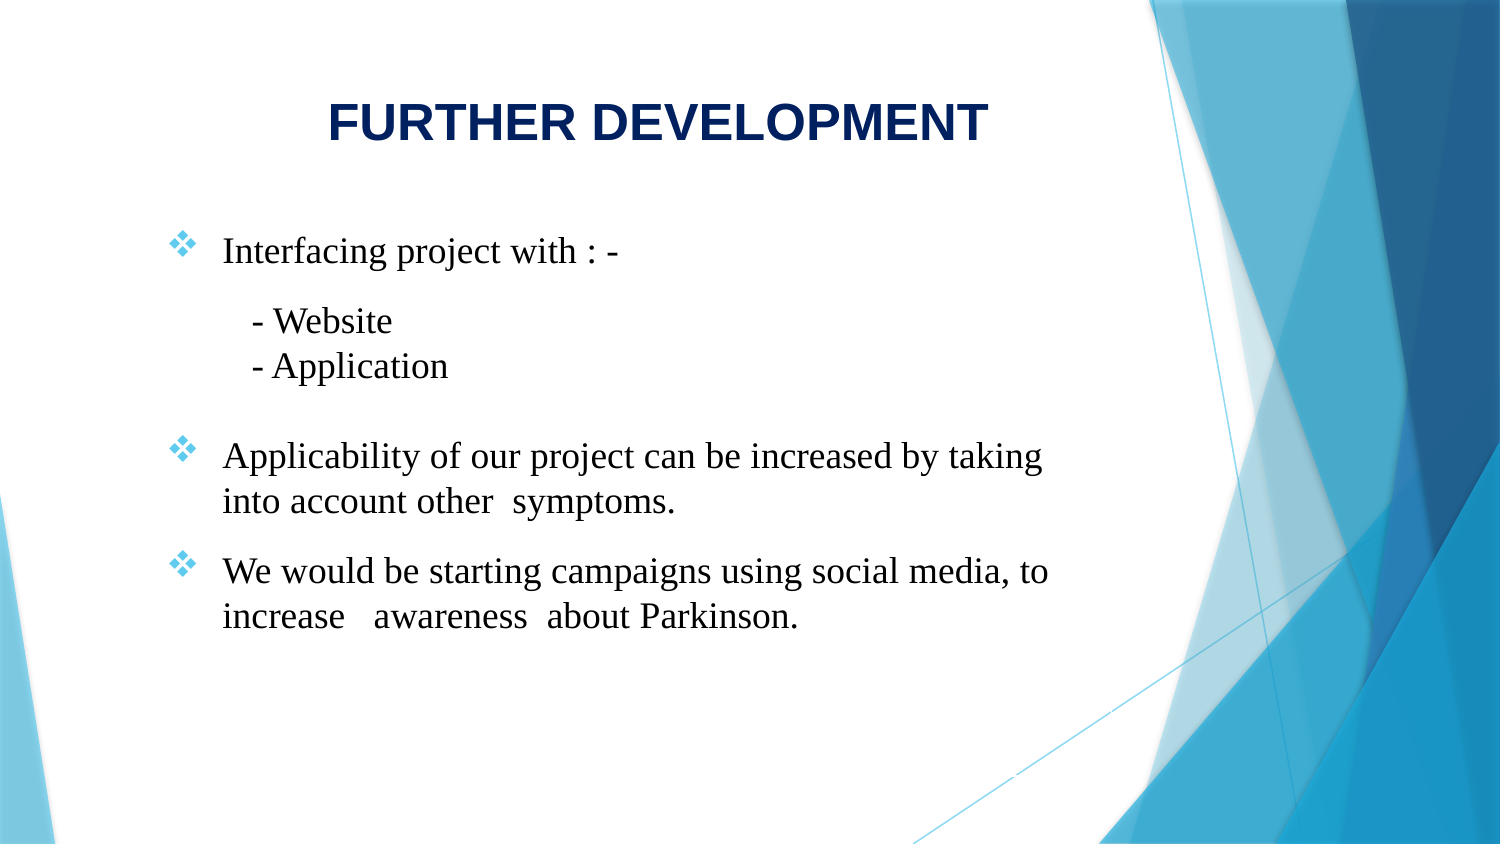

# FURTHER DEVELOPMENT
Interfacing project with : -
         - Website
         - Application

Applicability of our project can be increased by taking into account other  symptoms.
We would be starting campaigns using social media, to increase   awareness  about Parkinson.